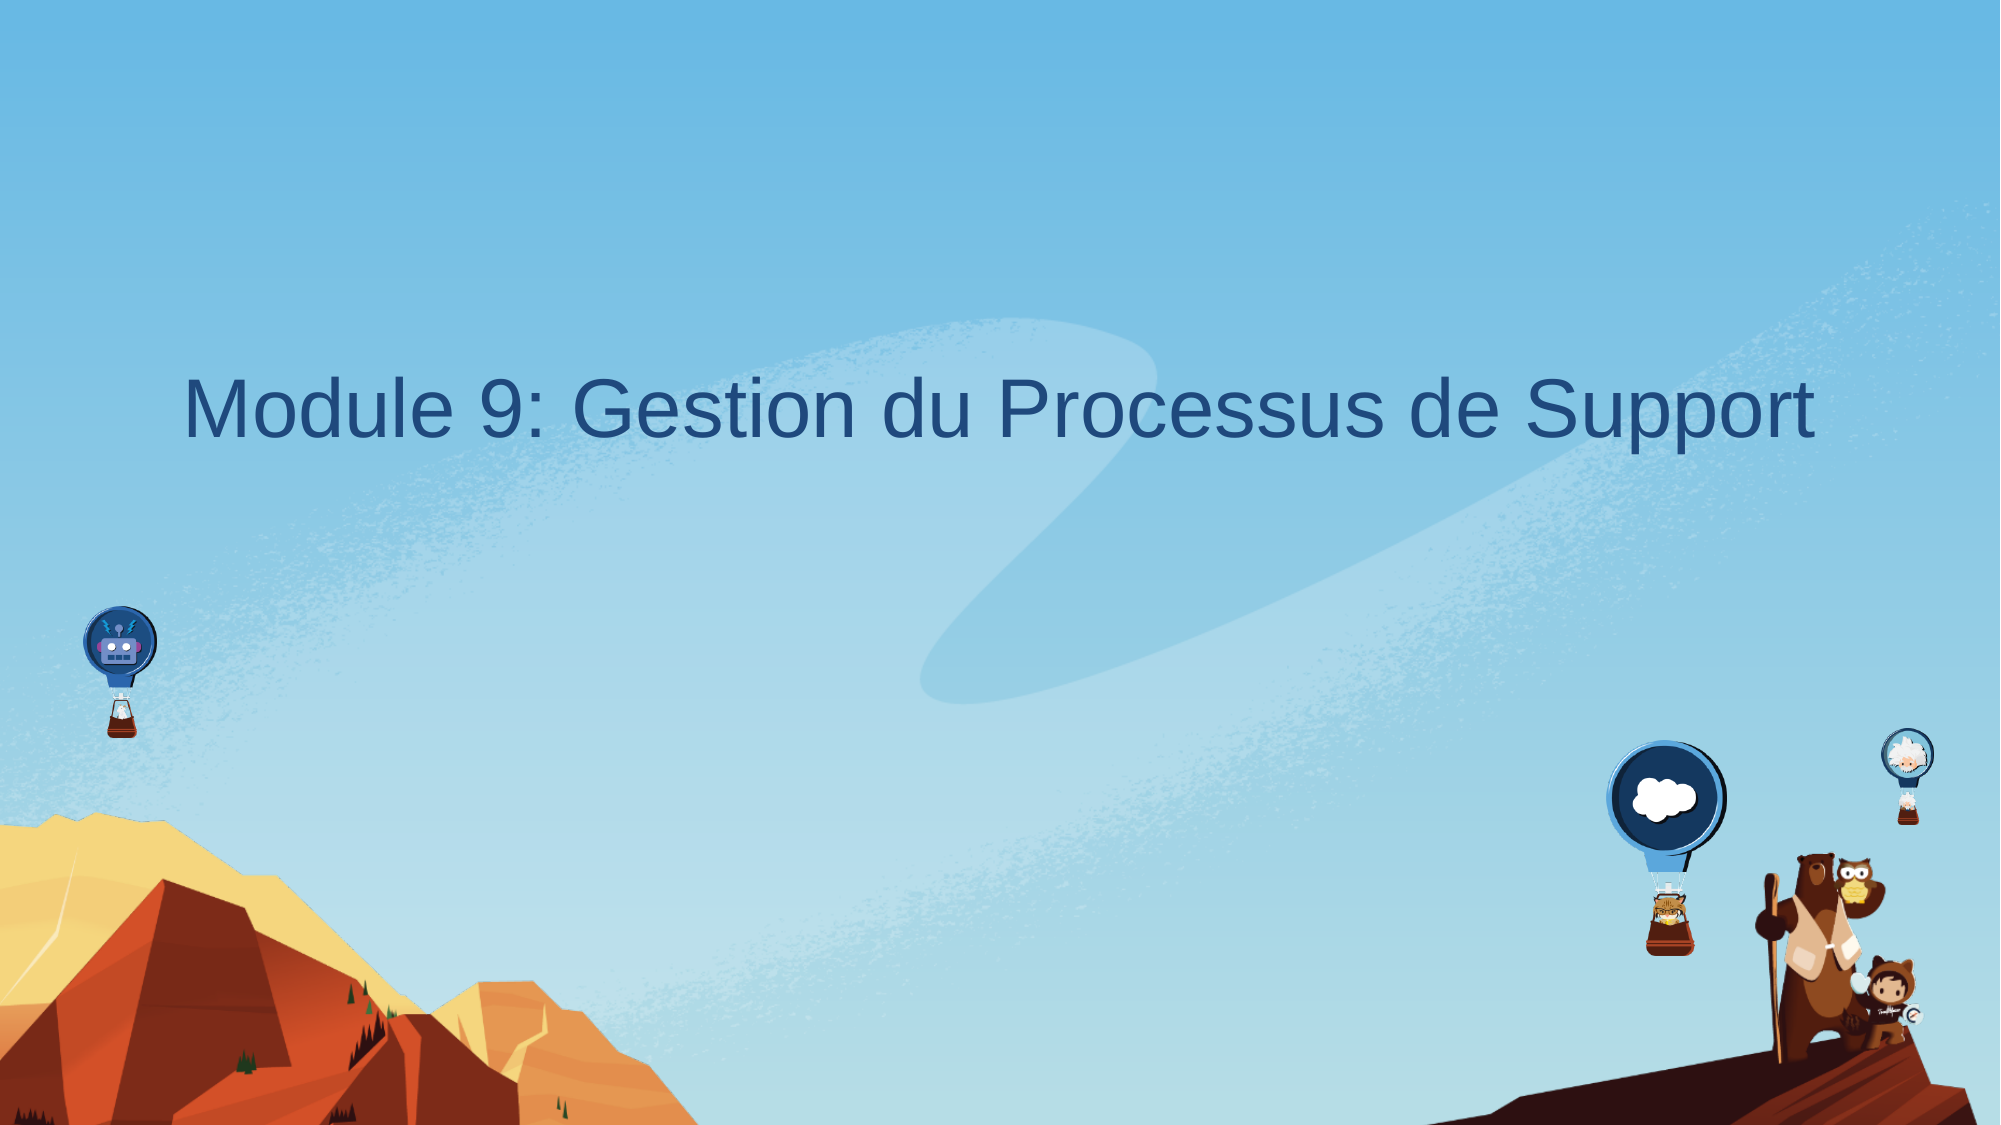

Module 9: Gestion du Processus de Support